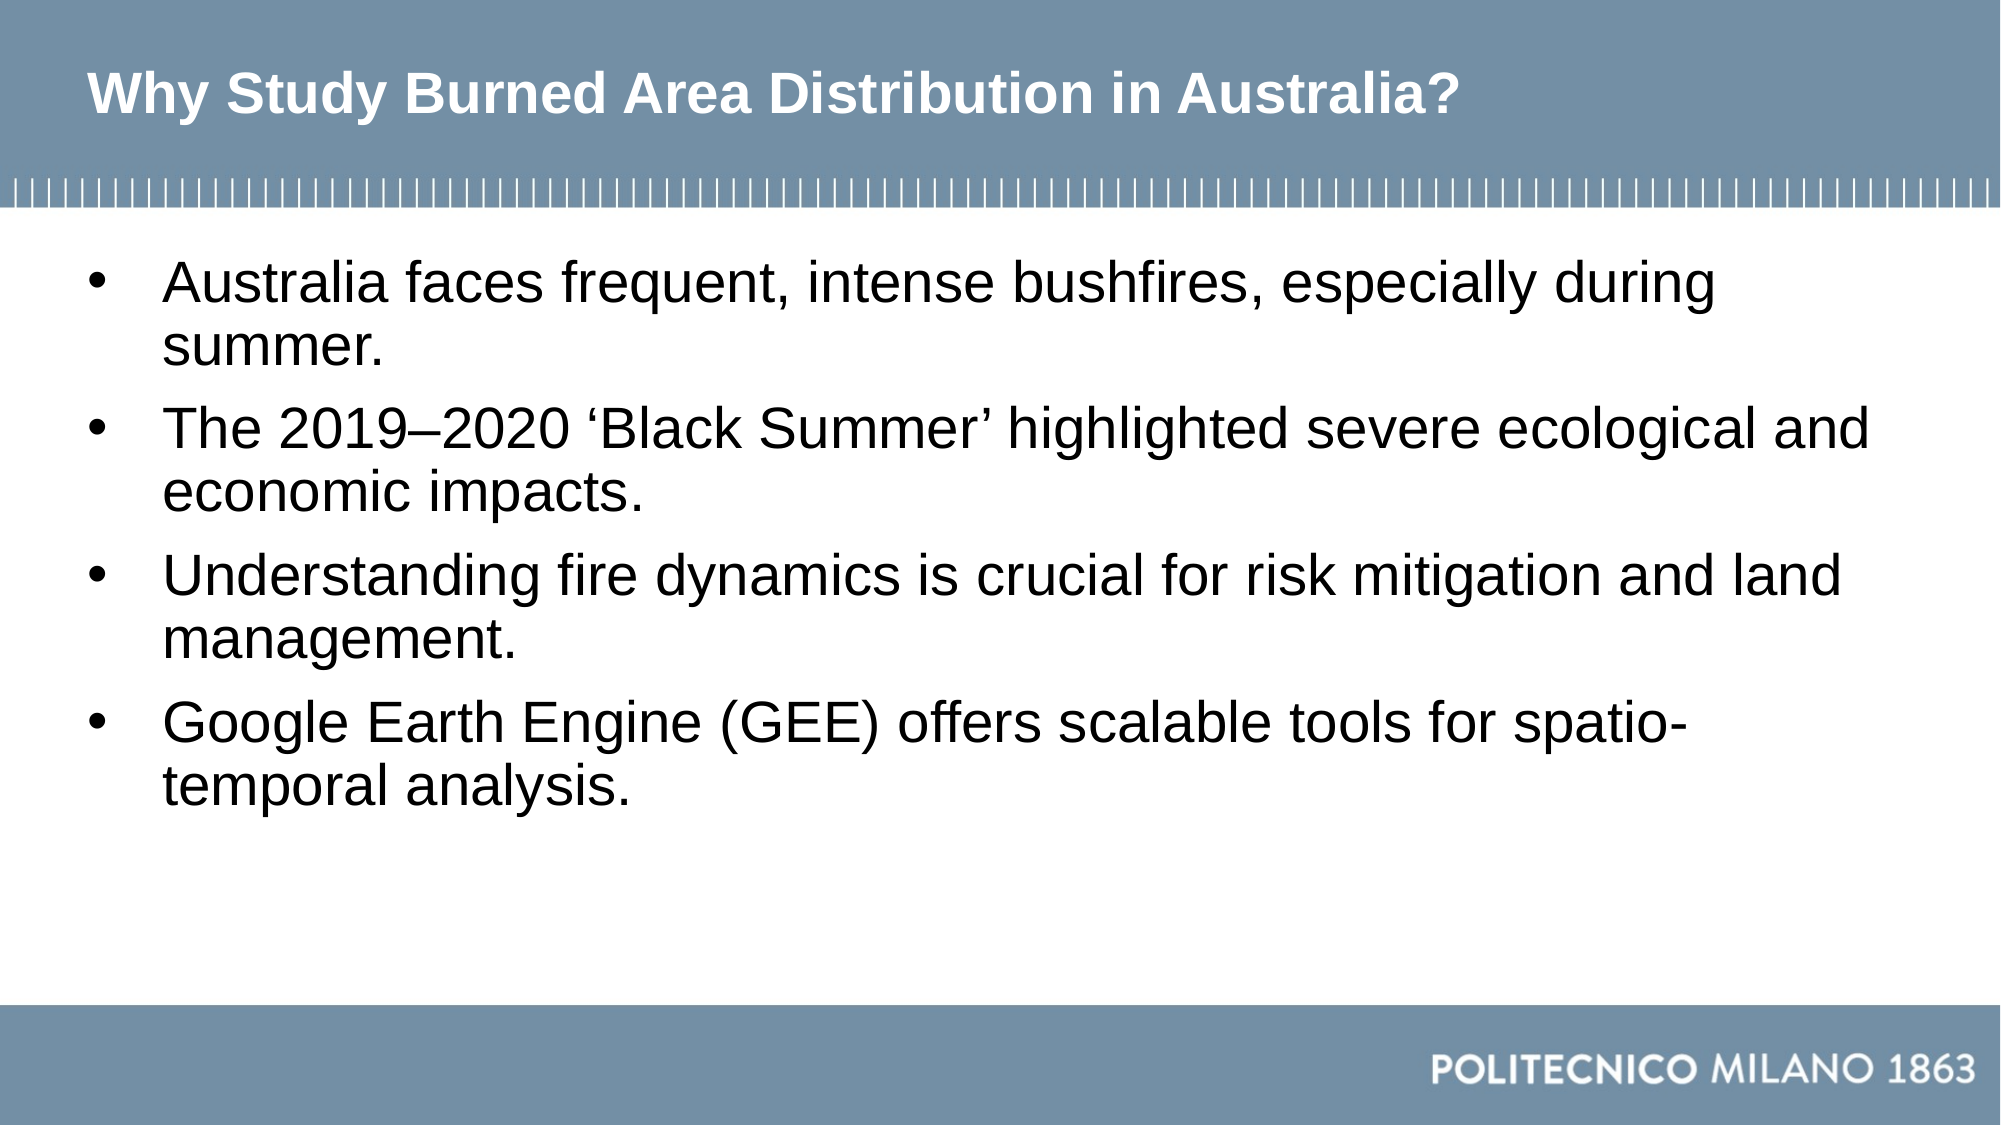

# Why Study Burned Area Distribution in Australia?
Australia faces frequent, intense bushfires, especially during summer.
The 2019–2020 ‘Black Summer’ highlighted severe ecological and economic impacts.
Understanding fire dynamics is crucial for risk mitigation and land management.
Google Earth Engine (GEE) offers scalable tools for spatio-temporal analysis.